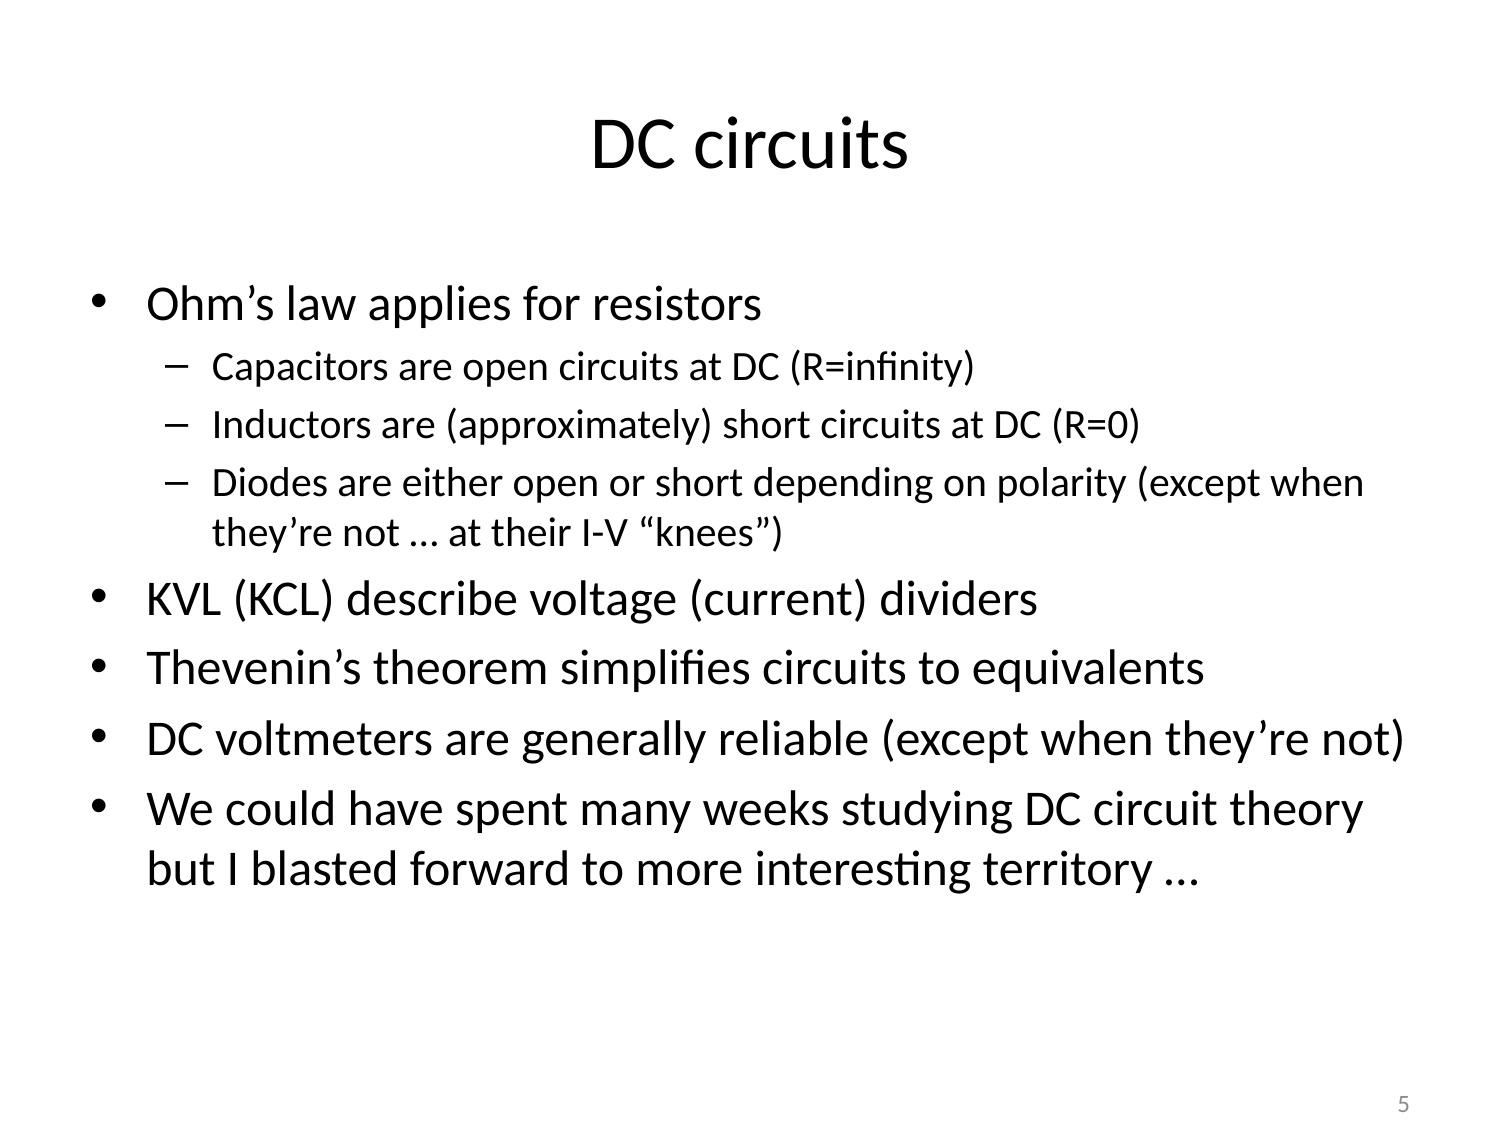

# DC circuits
Ohm’s law applies for resistors
Capacitors are open circuits at DC (R=infinity)
Inductors are (approximately) short circuits at DC (R=0)
Diodes are either open or short depending on polarity (except when they’re not … at their I-V “knees”)
KVL (KCL) describe voltage (current) dividers
Thevenin’s theorem simplifies circuits to equivalents
DC voltmeters are generally reliable (except when they’re not)
We could have spent many weeks studying DC circuit theory but I blasted forward to more interesting territory …
5